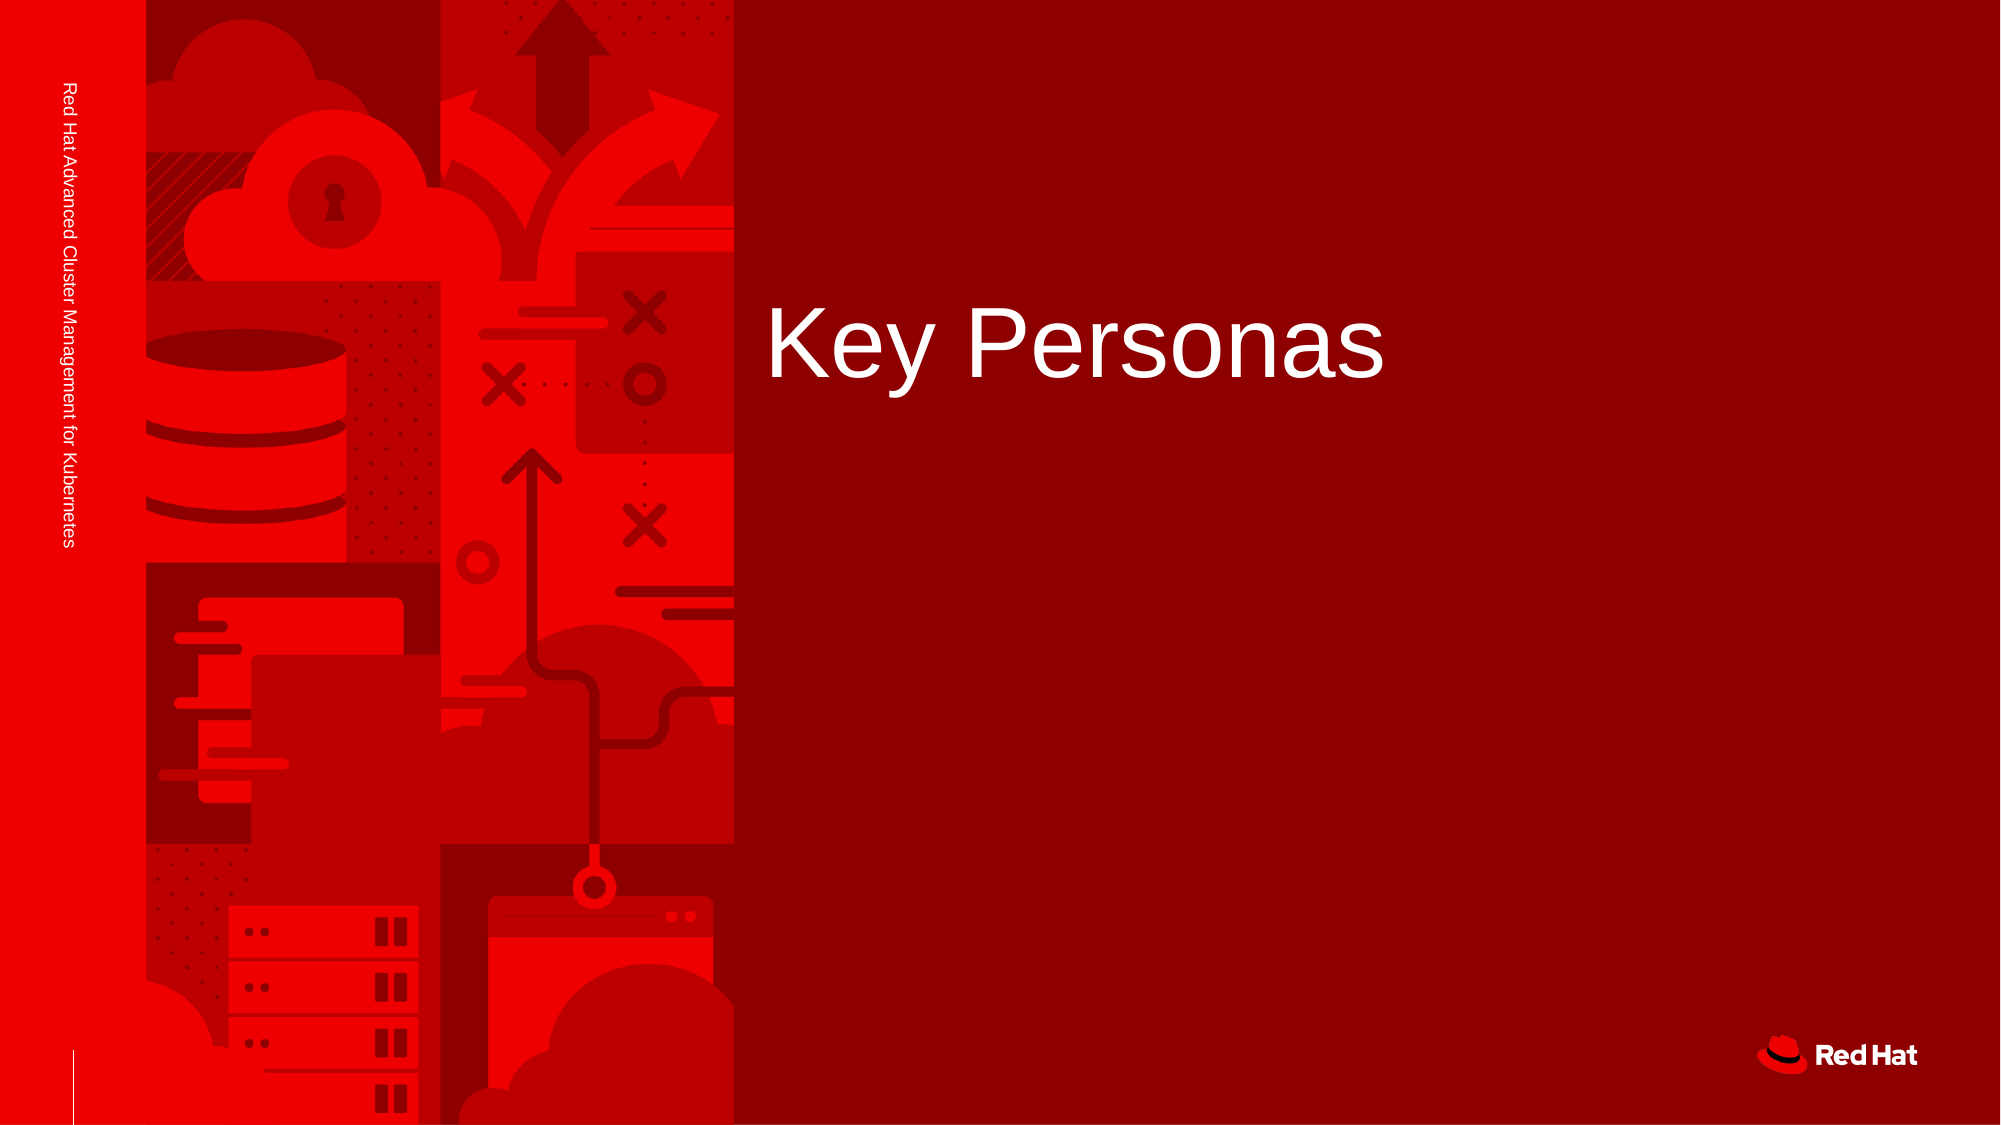

# Key Personas
Red Hat Advanced Cluster Management for Kubernetes